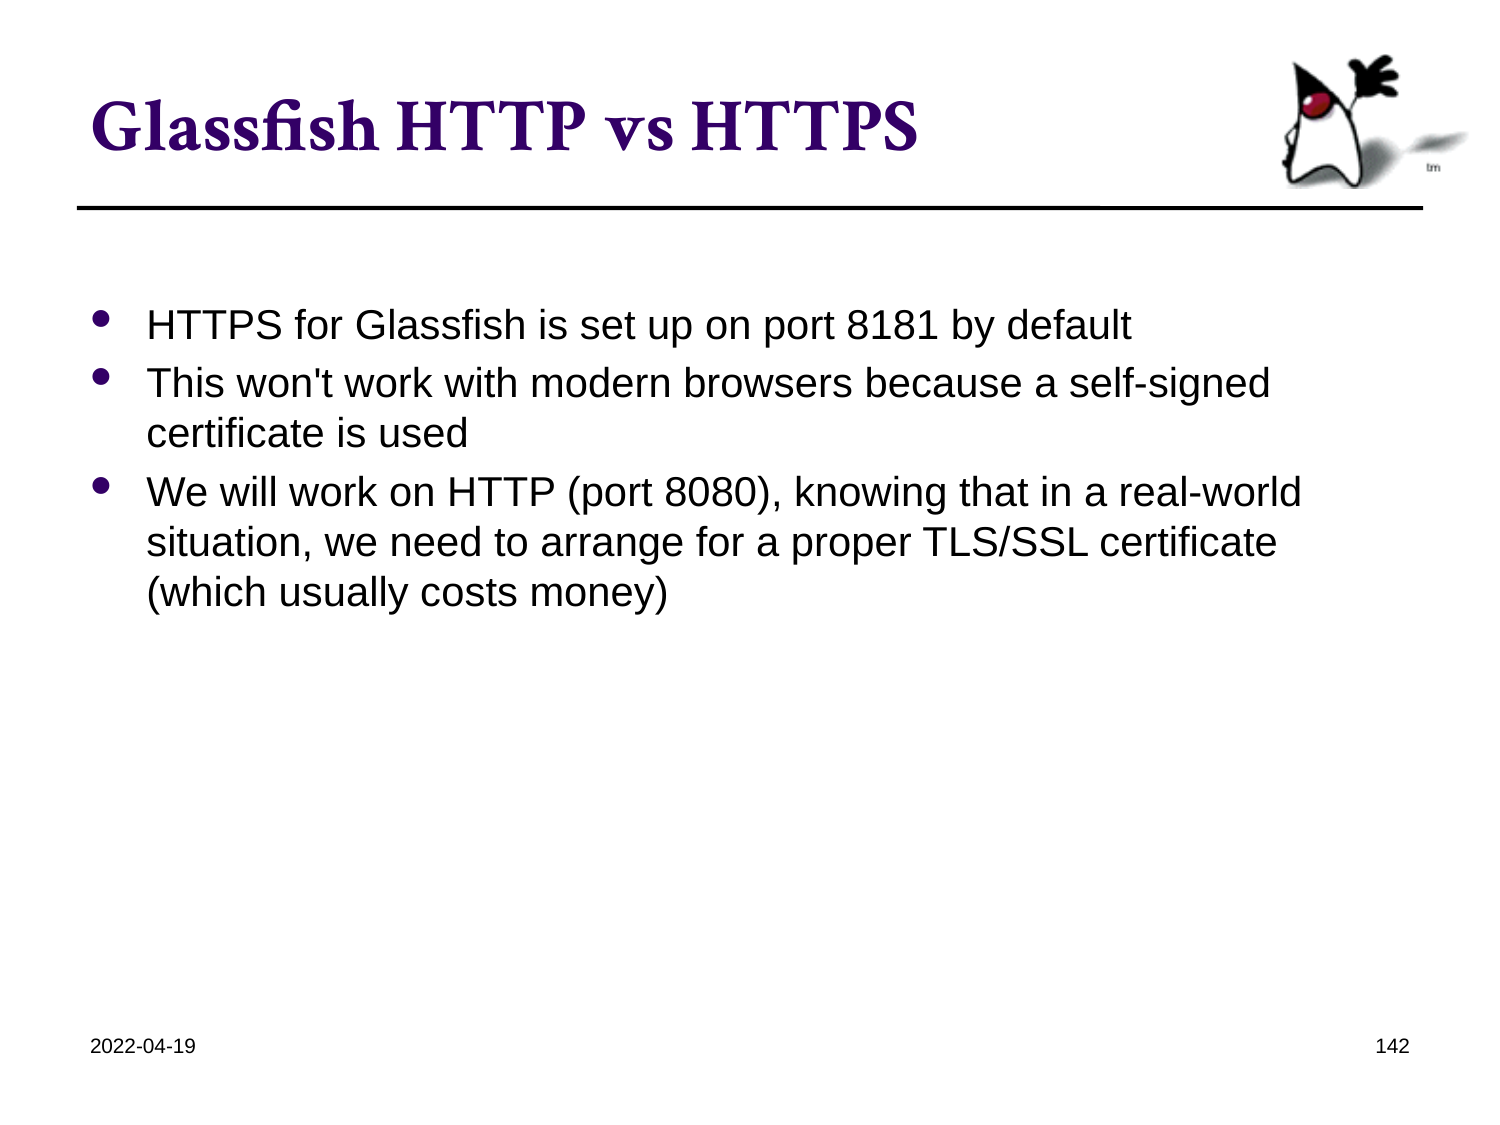

# Glassfish HTTP vs HTTPS

HTTPS for Glassfish is set up on port 8181 by default
This won't work with modern browsers because a self-signed certificate is used
We will work on HTTP (port 8080), knowing that in a real-world situation, we need to arrange for a proper TLS/SSL certificate (which usually costs money)

2022-04-19
142